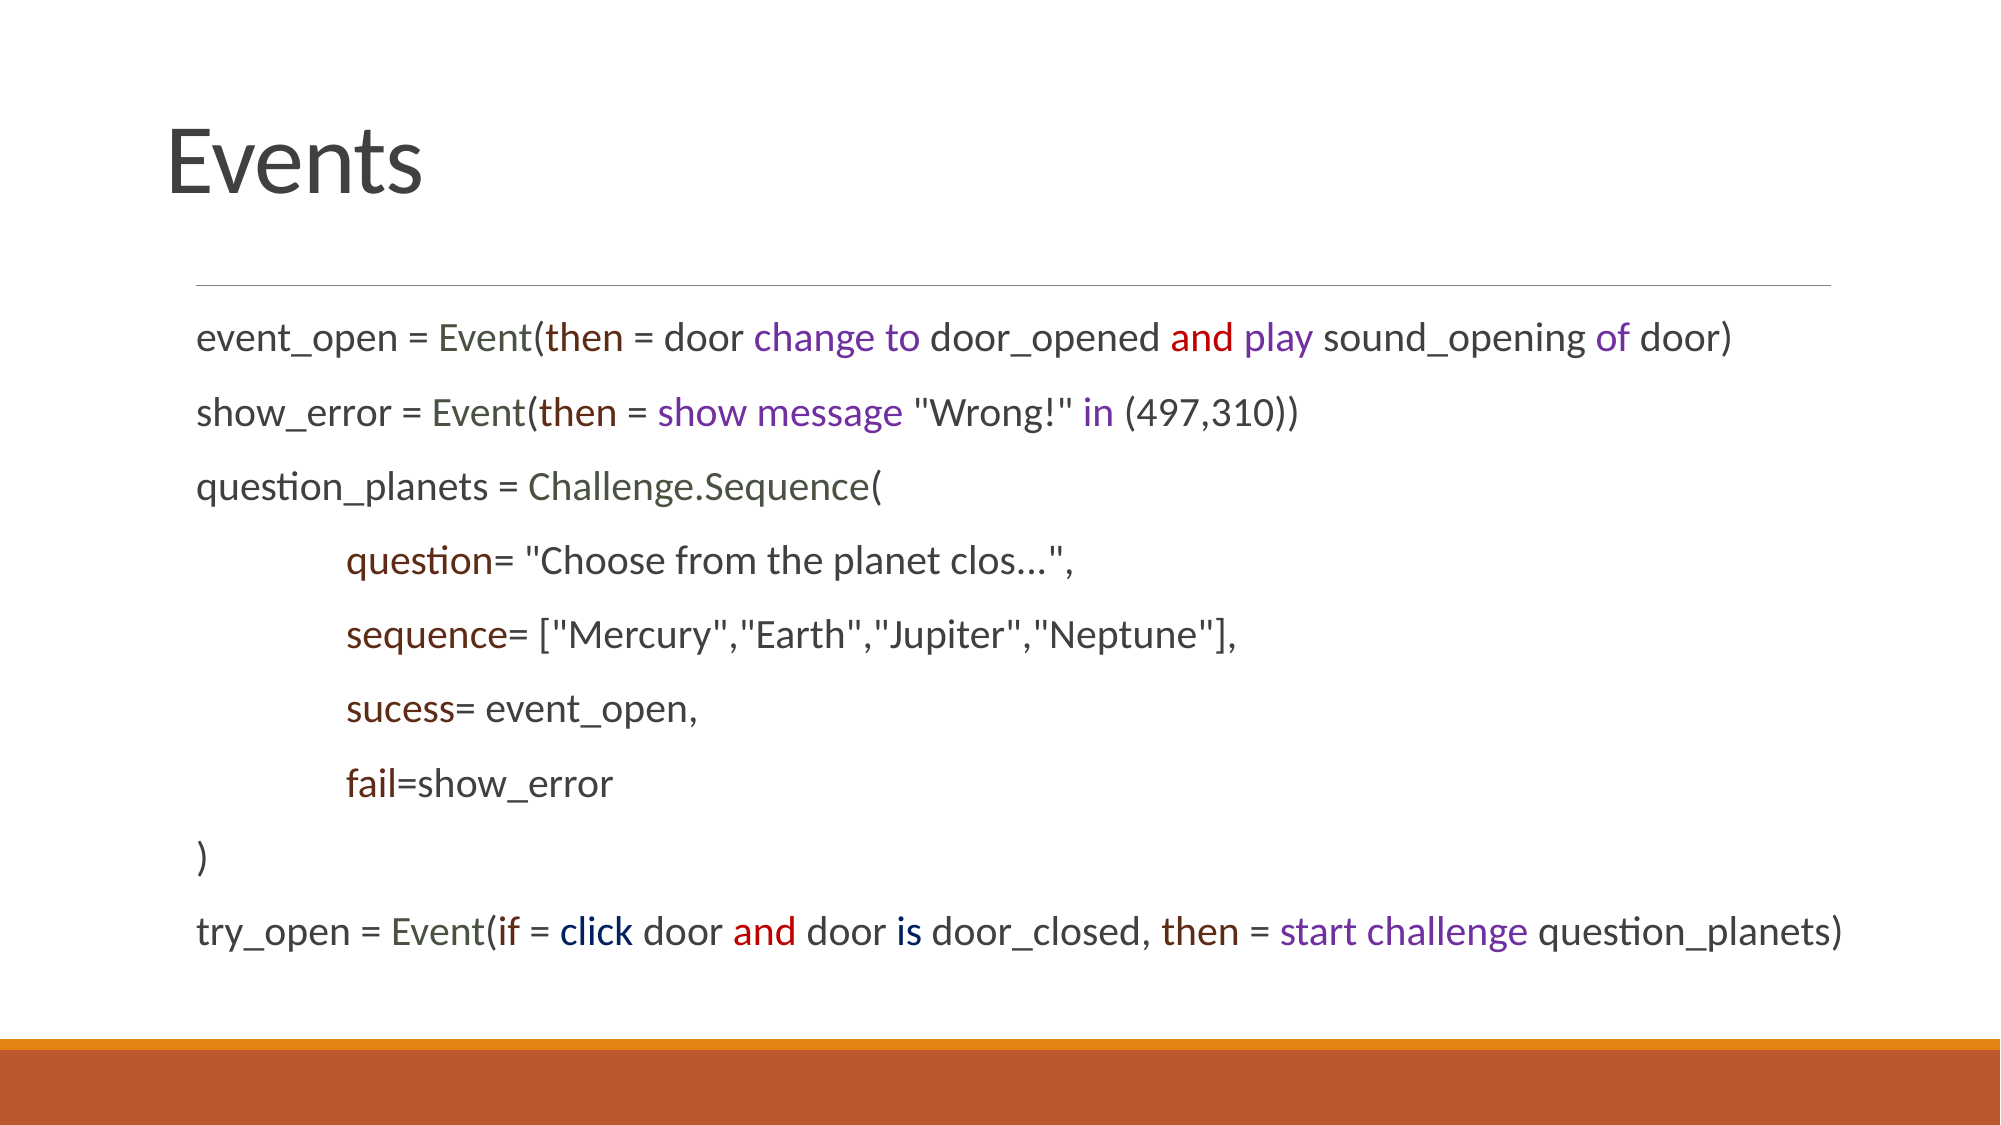

# Events
event_open = Event(then = door change to door_opened and play sound_opening of door)
show_error = Event(then = show message "Wrong!" in (497,310))
question_planets = Challenge.Sequence(
	question= "Choose from the planet clos...",
	sequence= ["Mercury","Earth","Jupiter","Neptune"],
	sucess= event_open,
	fail=show_error
)
try_open = Event(if = click door and door is door_closed, then = start challenge question_planets)